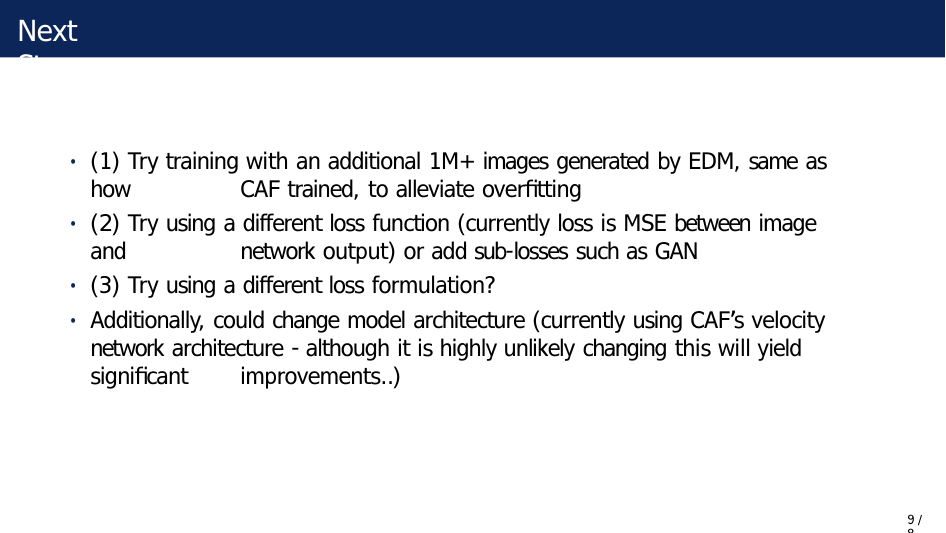

# Next Steps
(1) Try training with an additional 1M+ images generated by EDM, same as how 	CAF trained, to alleviate overfitting
(2) Try using a different loss function (currently loss is MSE between image and 	network output) or add sub-losses such as GAN
(3) Try using a different loss formulation?
Additionally, could change model architecture (currently using CAF’s velocity 	network architecture - although it is highly unlikely changing this will yield significant 	improvements..)
9 / 8